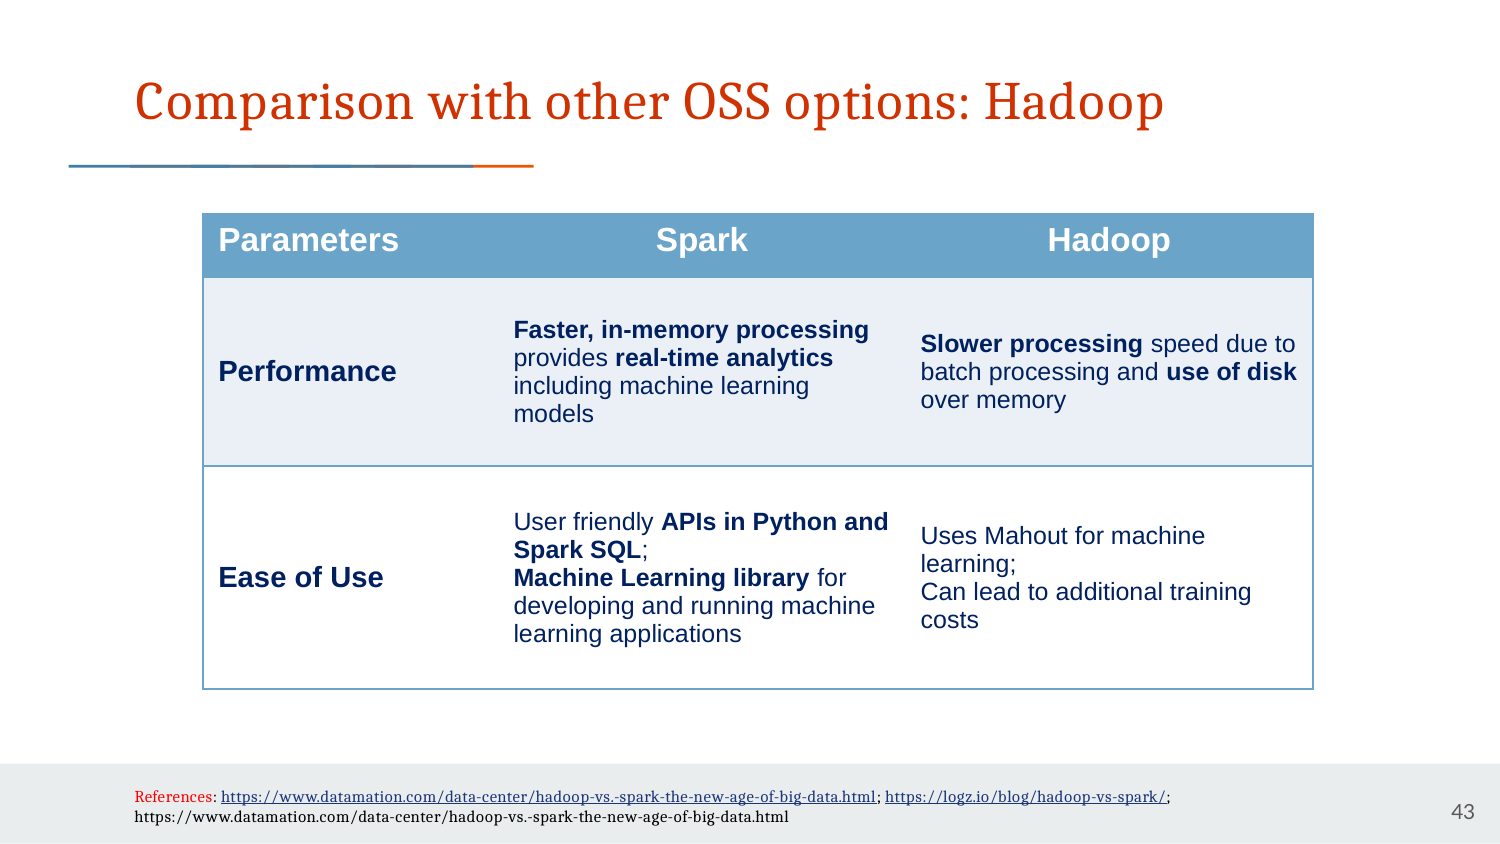

# Comparison with other OSS options: Hadoop
| Parameters | Spark | Hadoop |
| --- | --- | --- |
| Performance | Faster, in-memory processing provides real-time analytics including machine learning models | Slower processing speed due to batch processing and use of disk over memory |
| Ease of Use | User friendly APIs in Python and Spark SQL; Machine Learning library for developing and running machine learning applications | Uses Mahout for machine learning; Can lead to additional training costs |
References: https://www.datamation.com/data-center/hadoop-vs.-spark-the-new-age-of-big-data.html; https://logz.io/blog/hadoop-vs-spark/; https://www.datamation.com/data-center/hadoop-vs.-spark-the-new-age-of-big-data.html
43